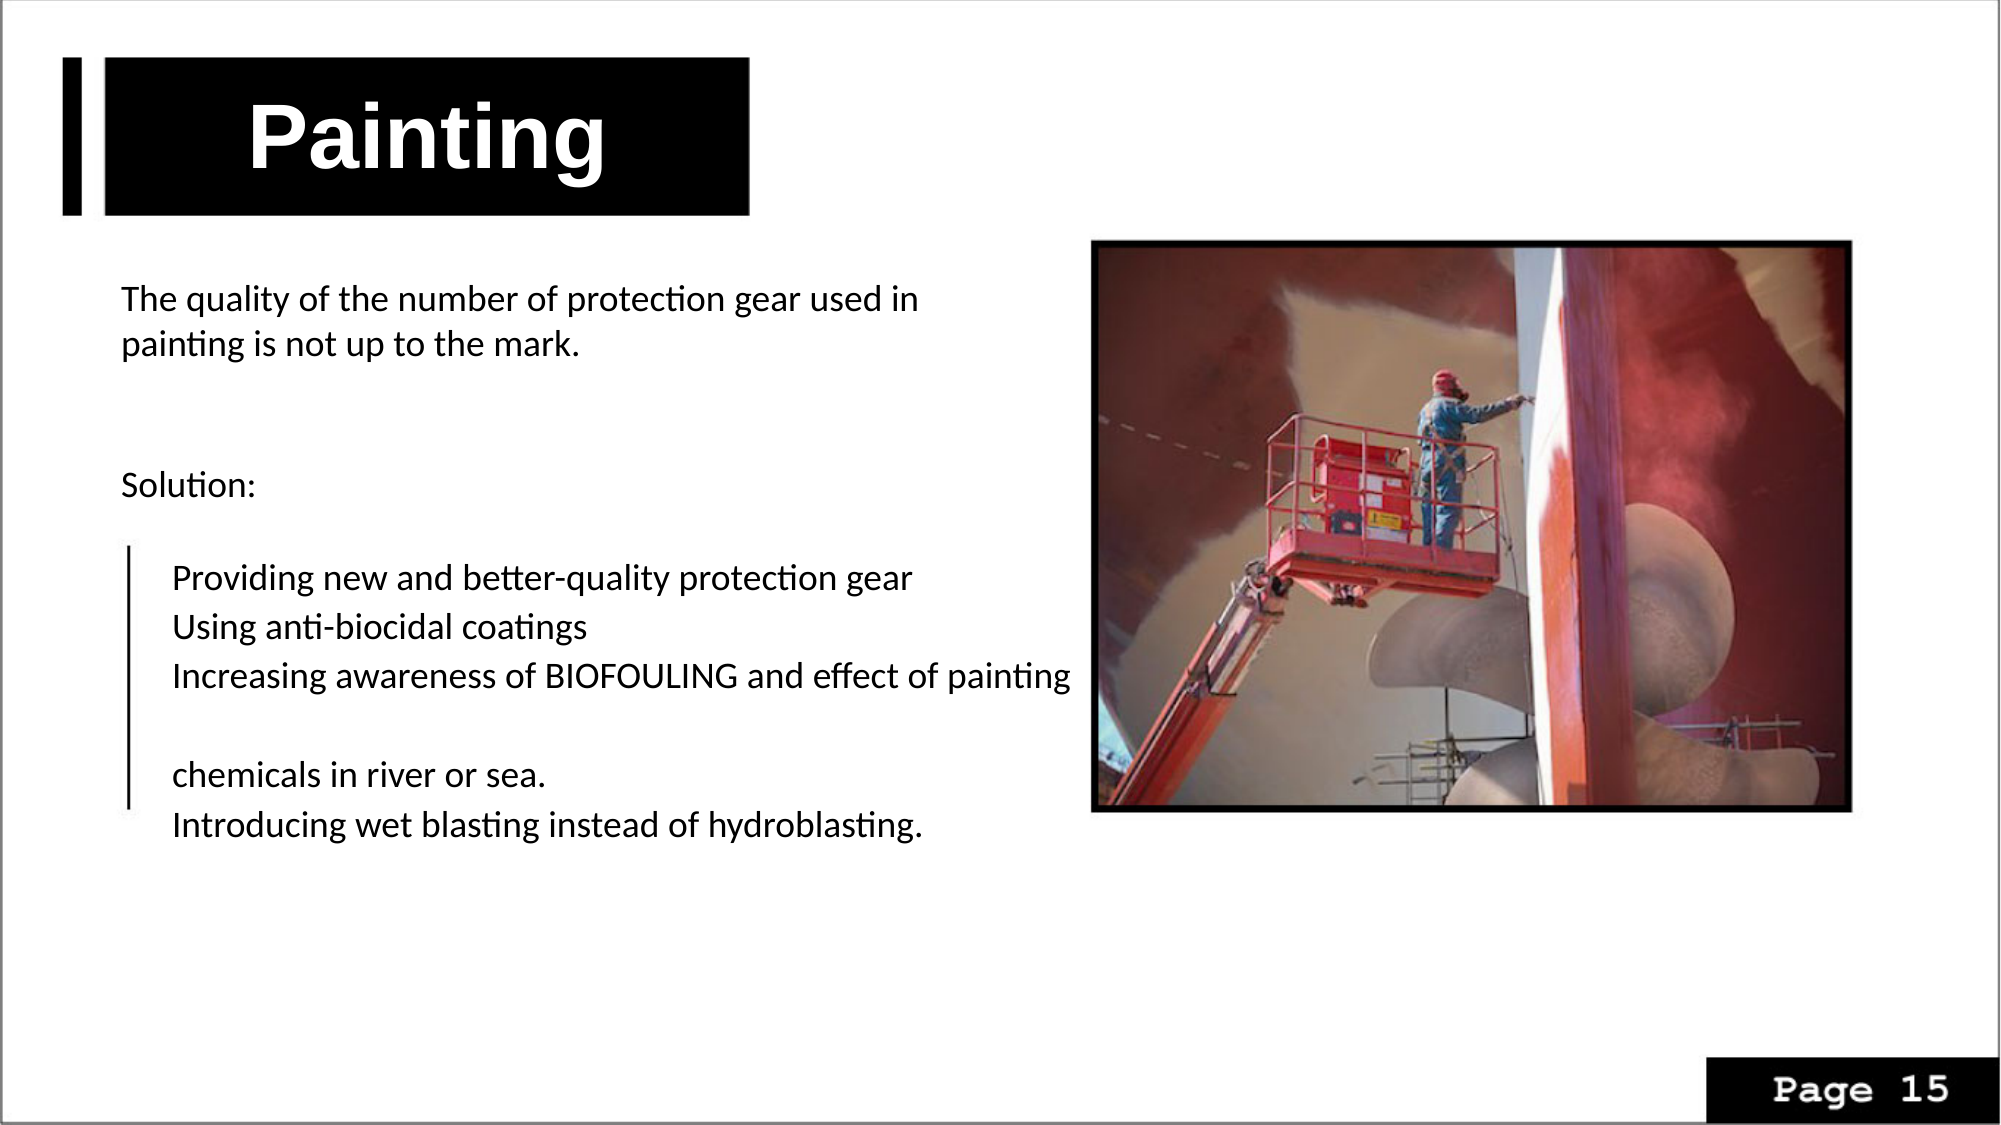

# Painting
The quality of the number of protection gear used in painting is not up to the mark.

Solution:

      Providing new and better-quality protection gear
      Using anti-biocidal coatings
      Increasing awareness of BIOFOULING and effect of painting
      chemicals in river or sea.
      Introducing wet blasting instead of hydroblasting.